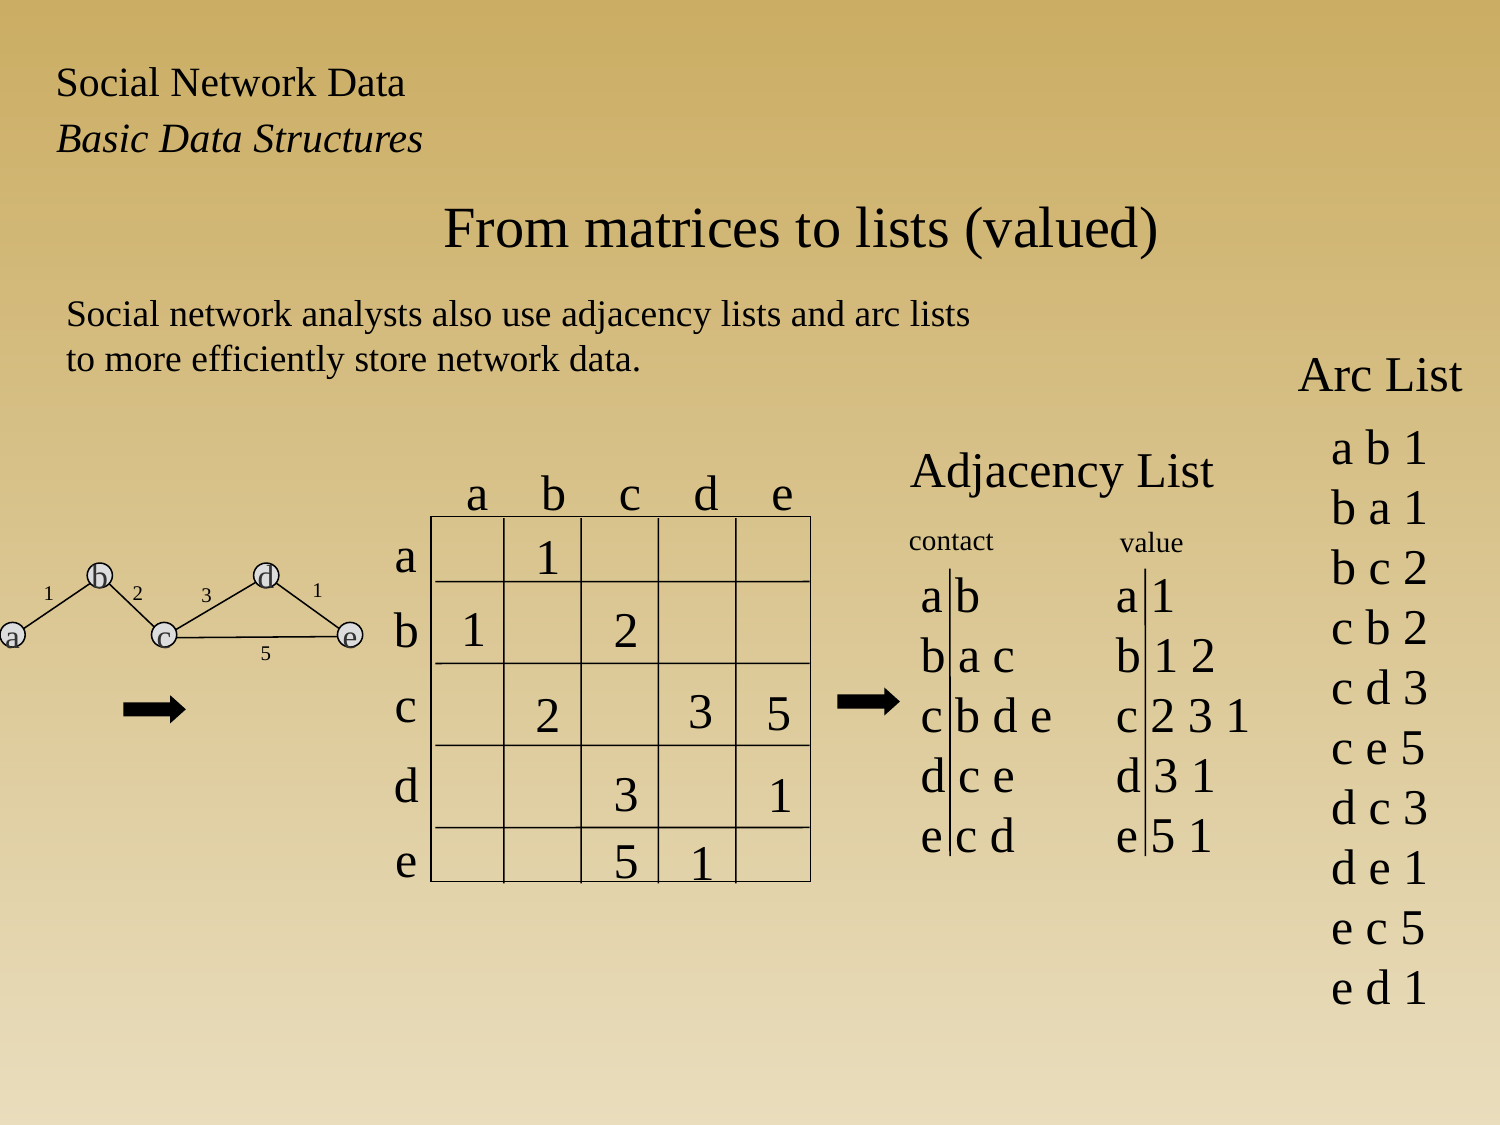

Social Network Data
Basic Data Structures
From matrices to lists (valued)
Social network analysts also use adjacency lists and arc lists
to more efficiently store network data.
Arc List
a b 1
b a 1
b c 2
c b 2
c d 3
c e 5
d c 3
d e 1
e c 5
e d 1
Adjacency List
a
b
c
d
e

a

1

1
b
2
c
3
5
2
d
3
1
e
5
1
contact
value
a b
b a c
c b d e
d c e
e c d

a 1
b 1 2
c 2 3 1
d 3 1
e 5 1

b
d
1
1
2
3

a
c
e
5